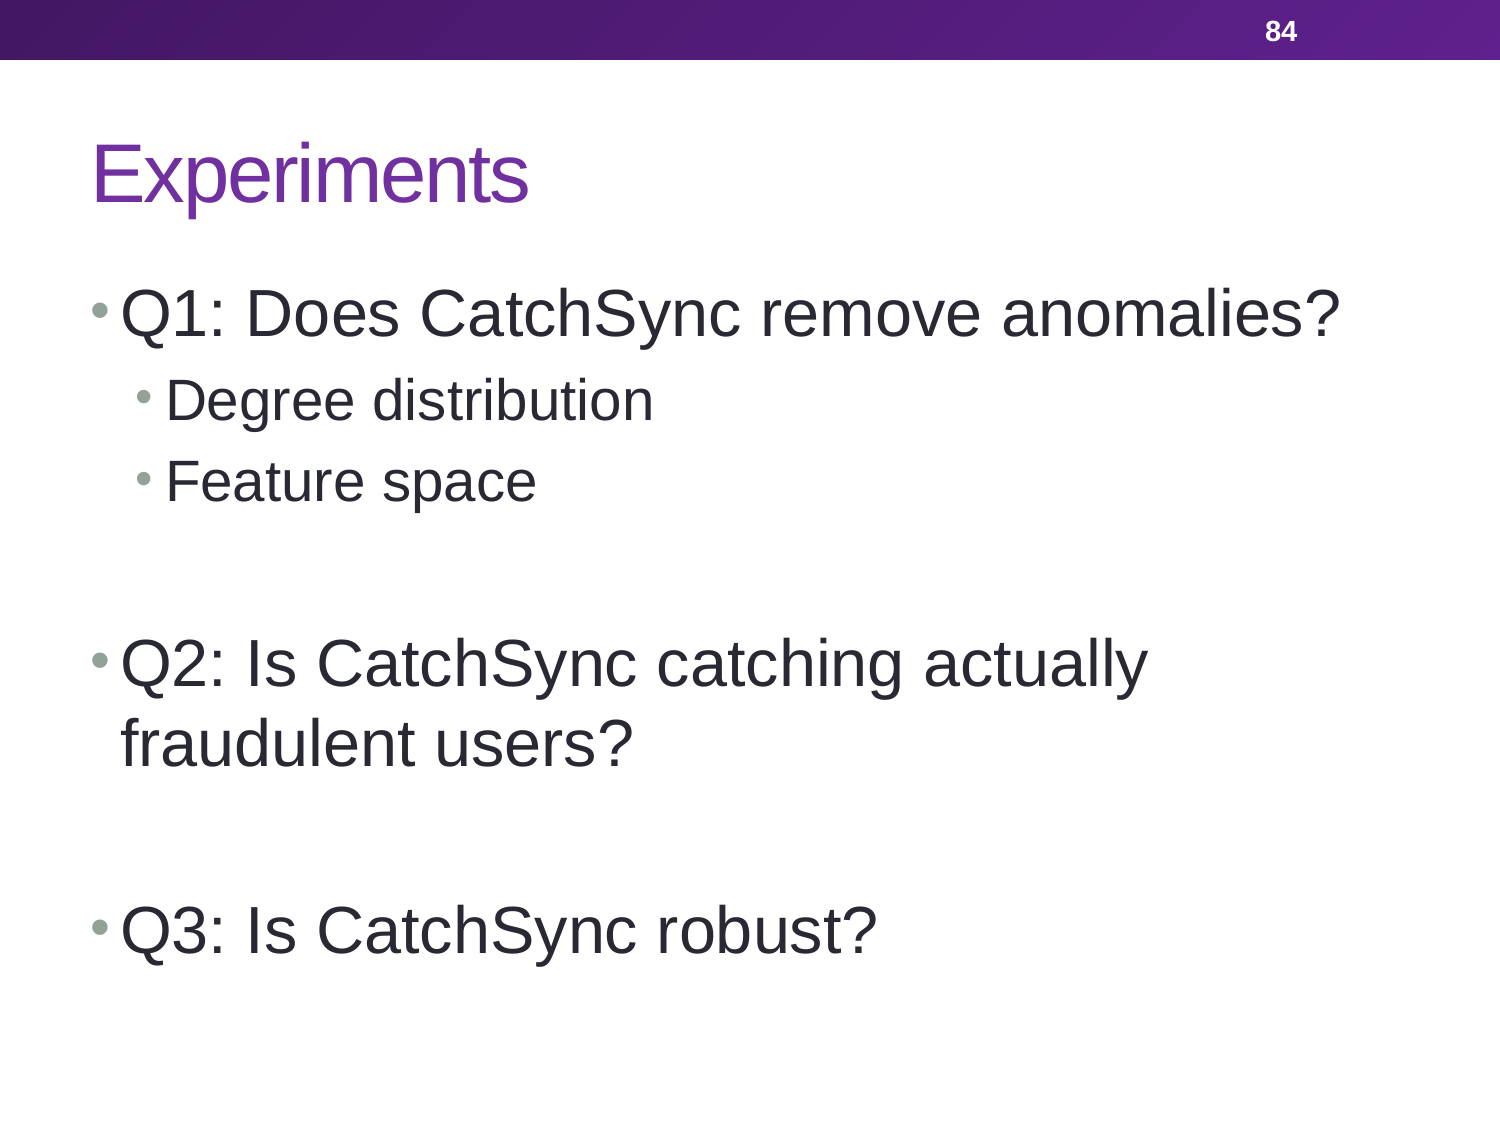

84
# Experiments
Q1: Does CatchSync remove anomalies?
Degree distribution
Feature space

Q2: Is CatchSync catching actually fraudulent users?

Q3: Is CatchSync robust?